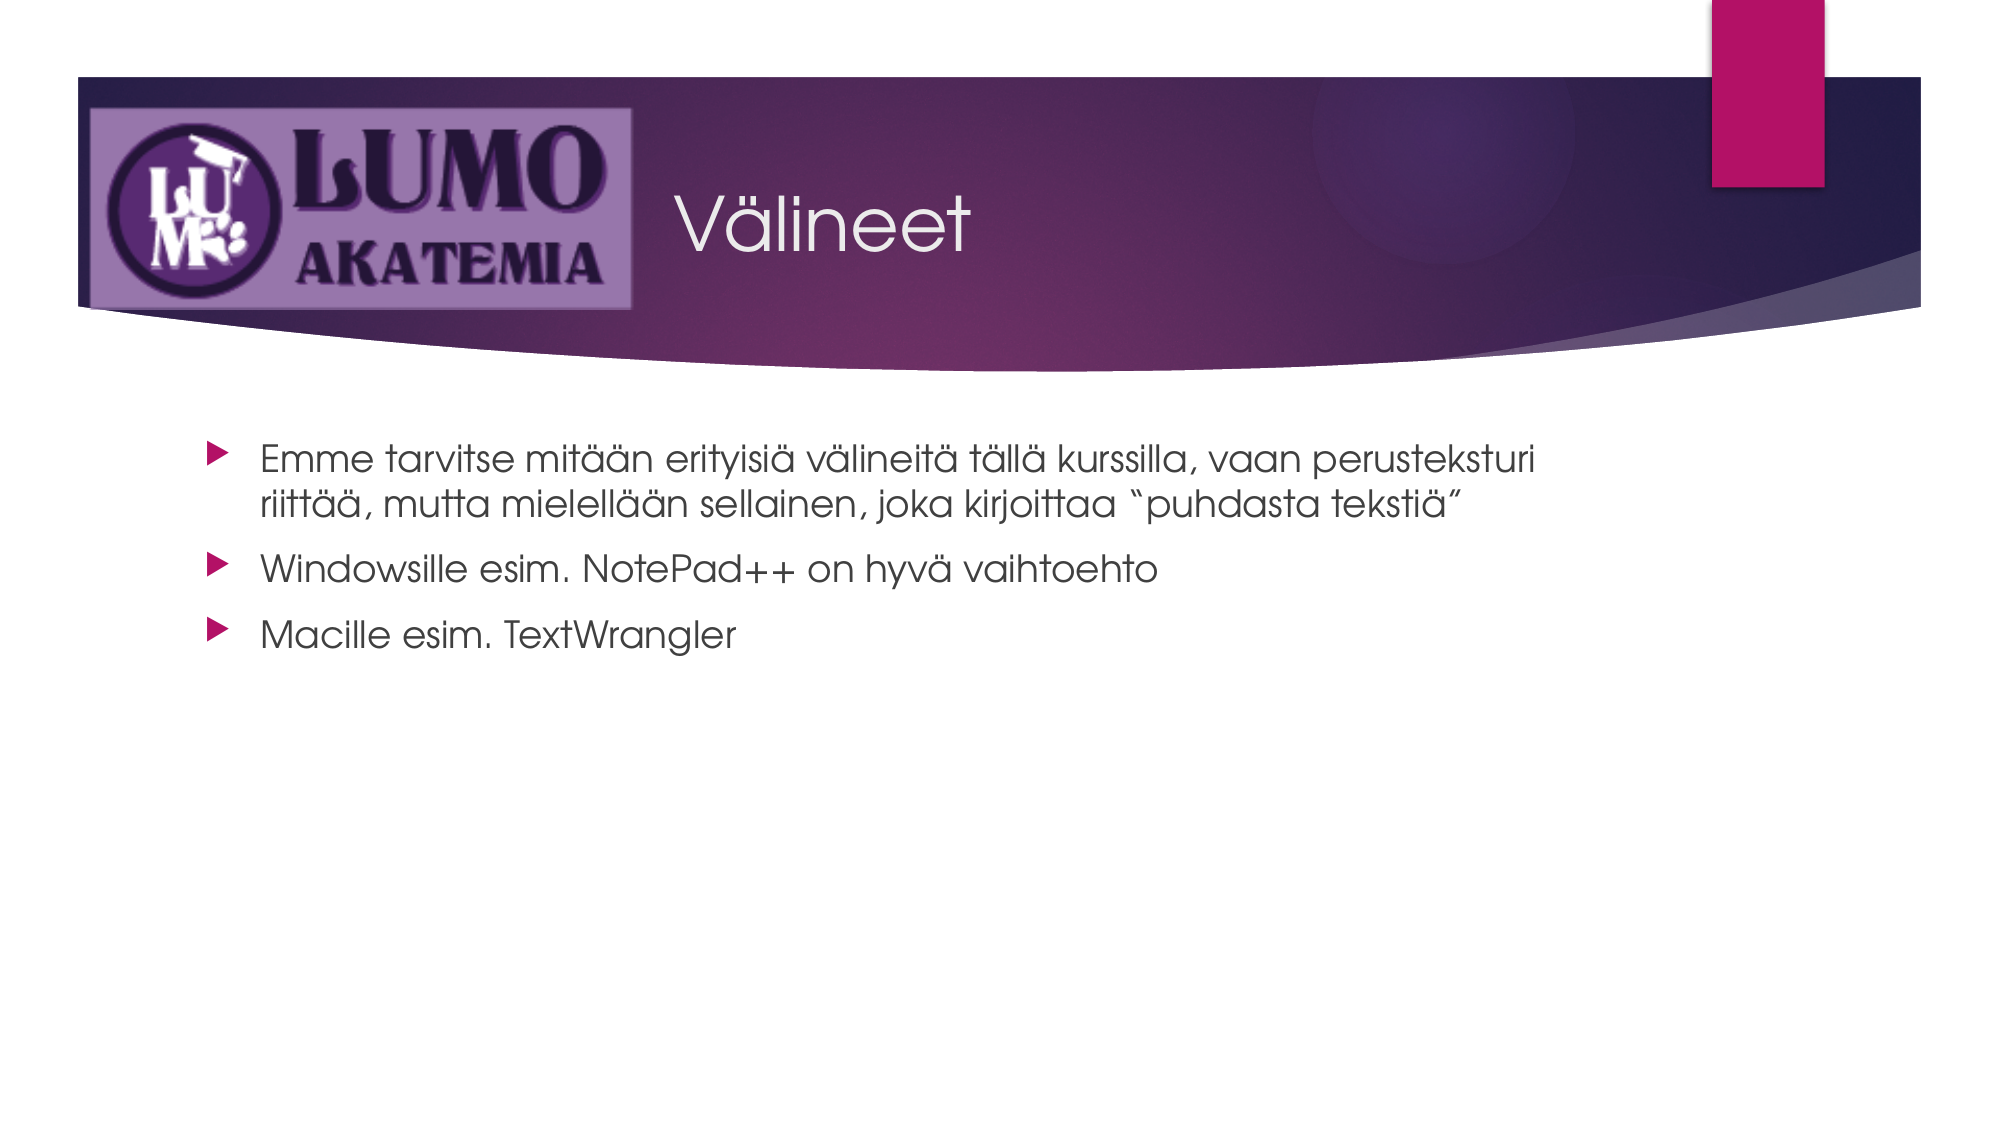

# Välineet
Emme tarvitse mitään erityisiä välineitä tällä kurssilla, vaan perusteksturi riittää, mutta mielellään sellainen, joka kirjoittaa “puhdasta tekstiä”
Windowsille esim. NotePad++ on hyvä vaihtoehto
Macille esim. TextWrangler